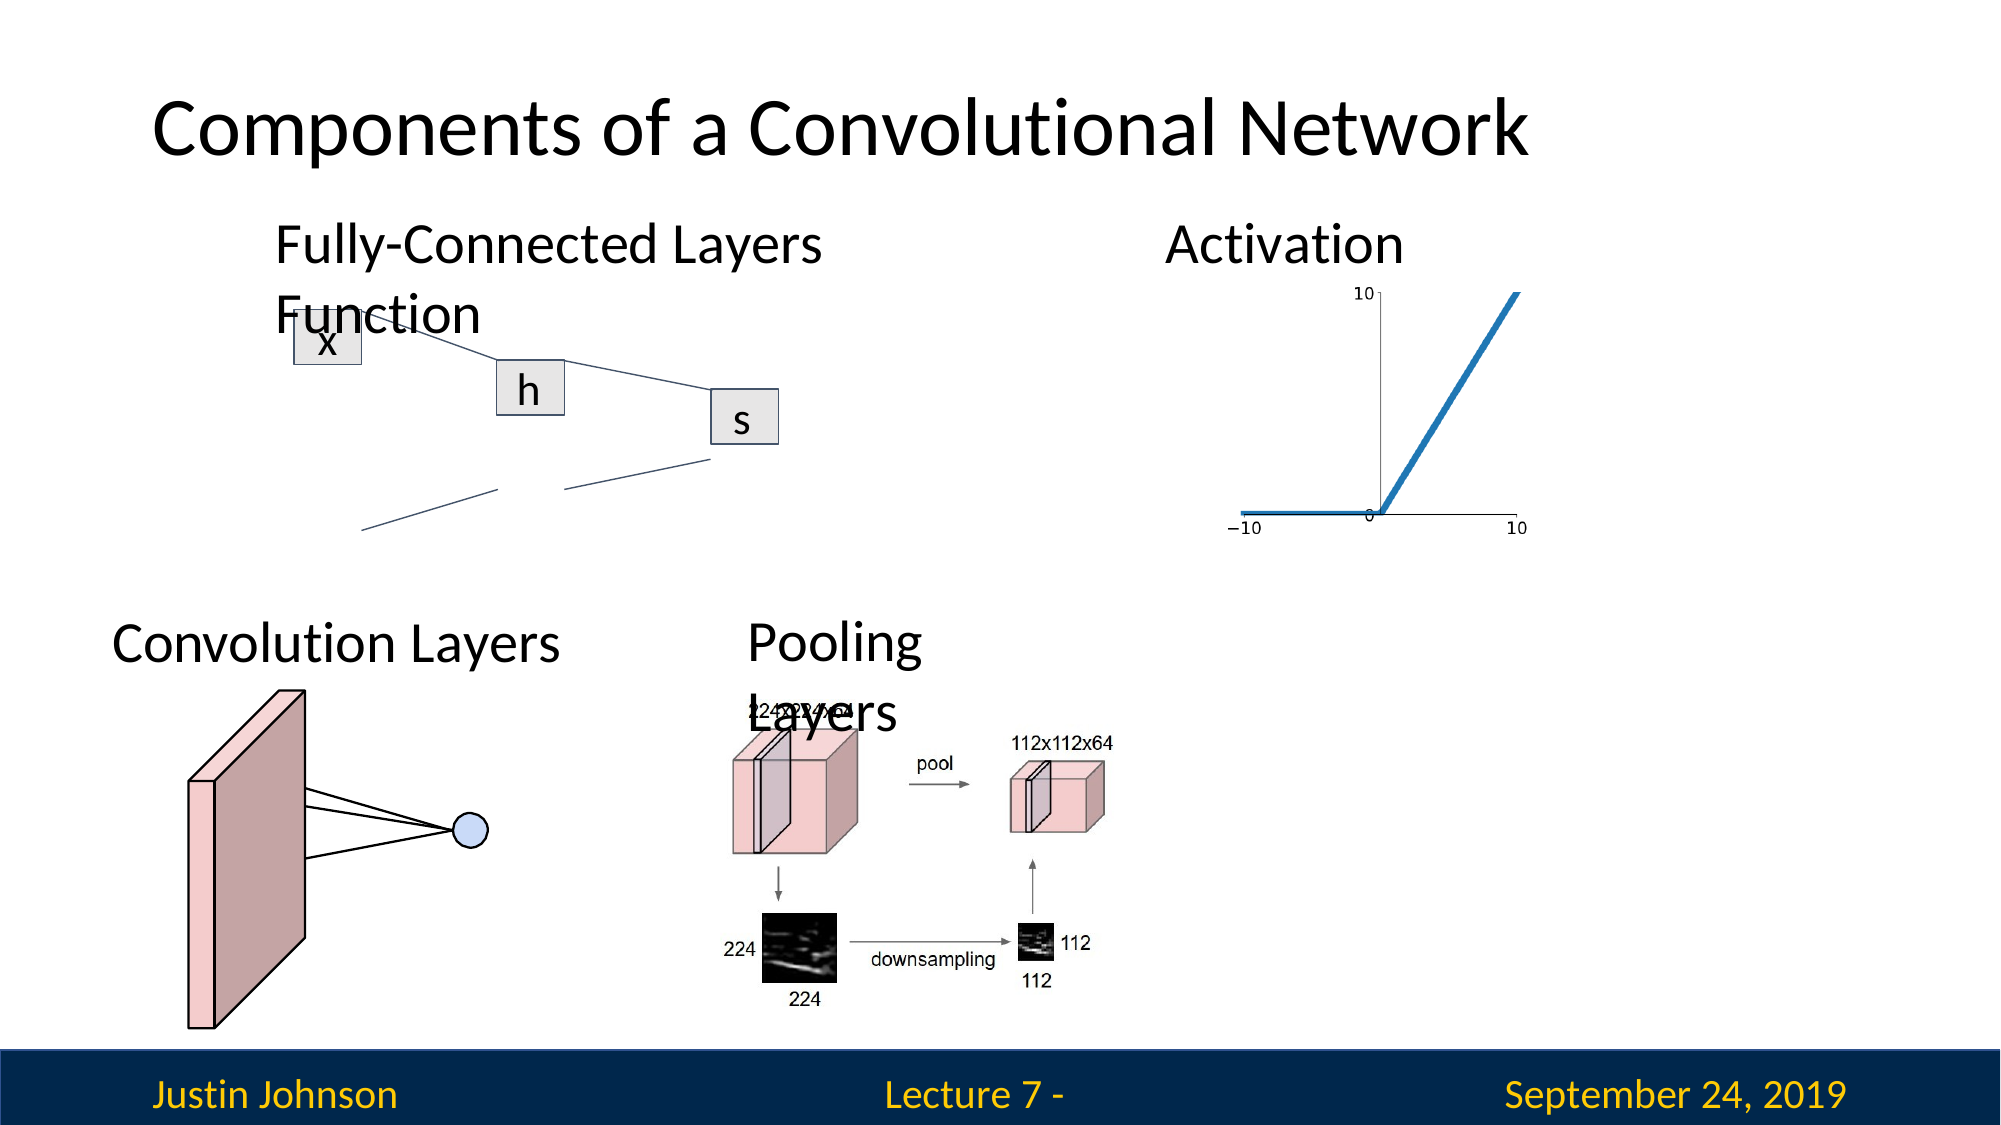

# Components of a Convolutional Network
Fully-Connected Layers	Activation Function

x

h

s

Normalization

Pooling Layers
Convolution Layers

Justin Johnson
September 24, 2019
Lecture 7 - 173